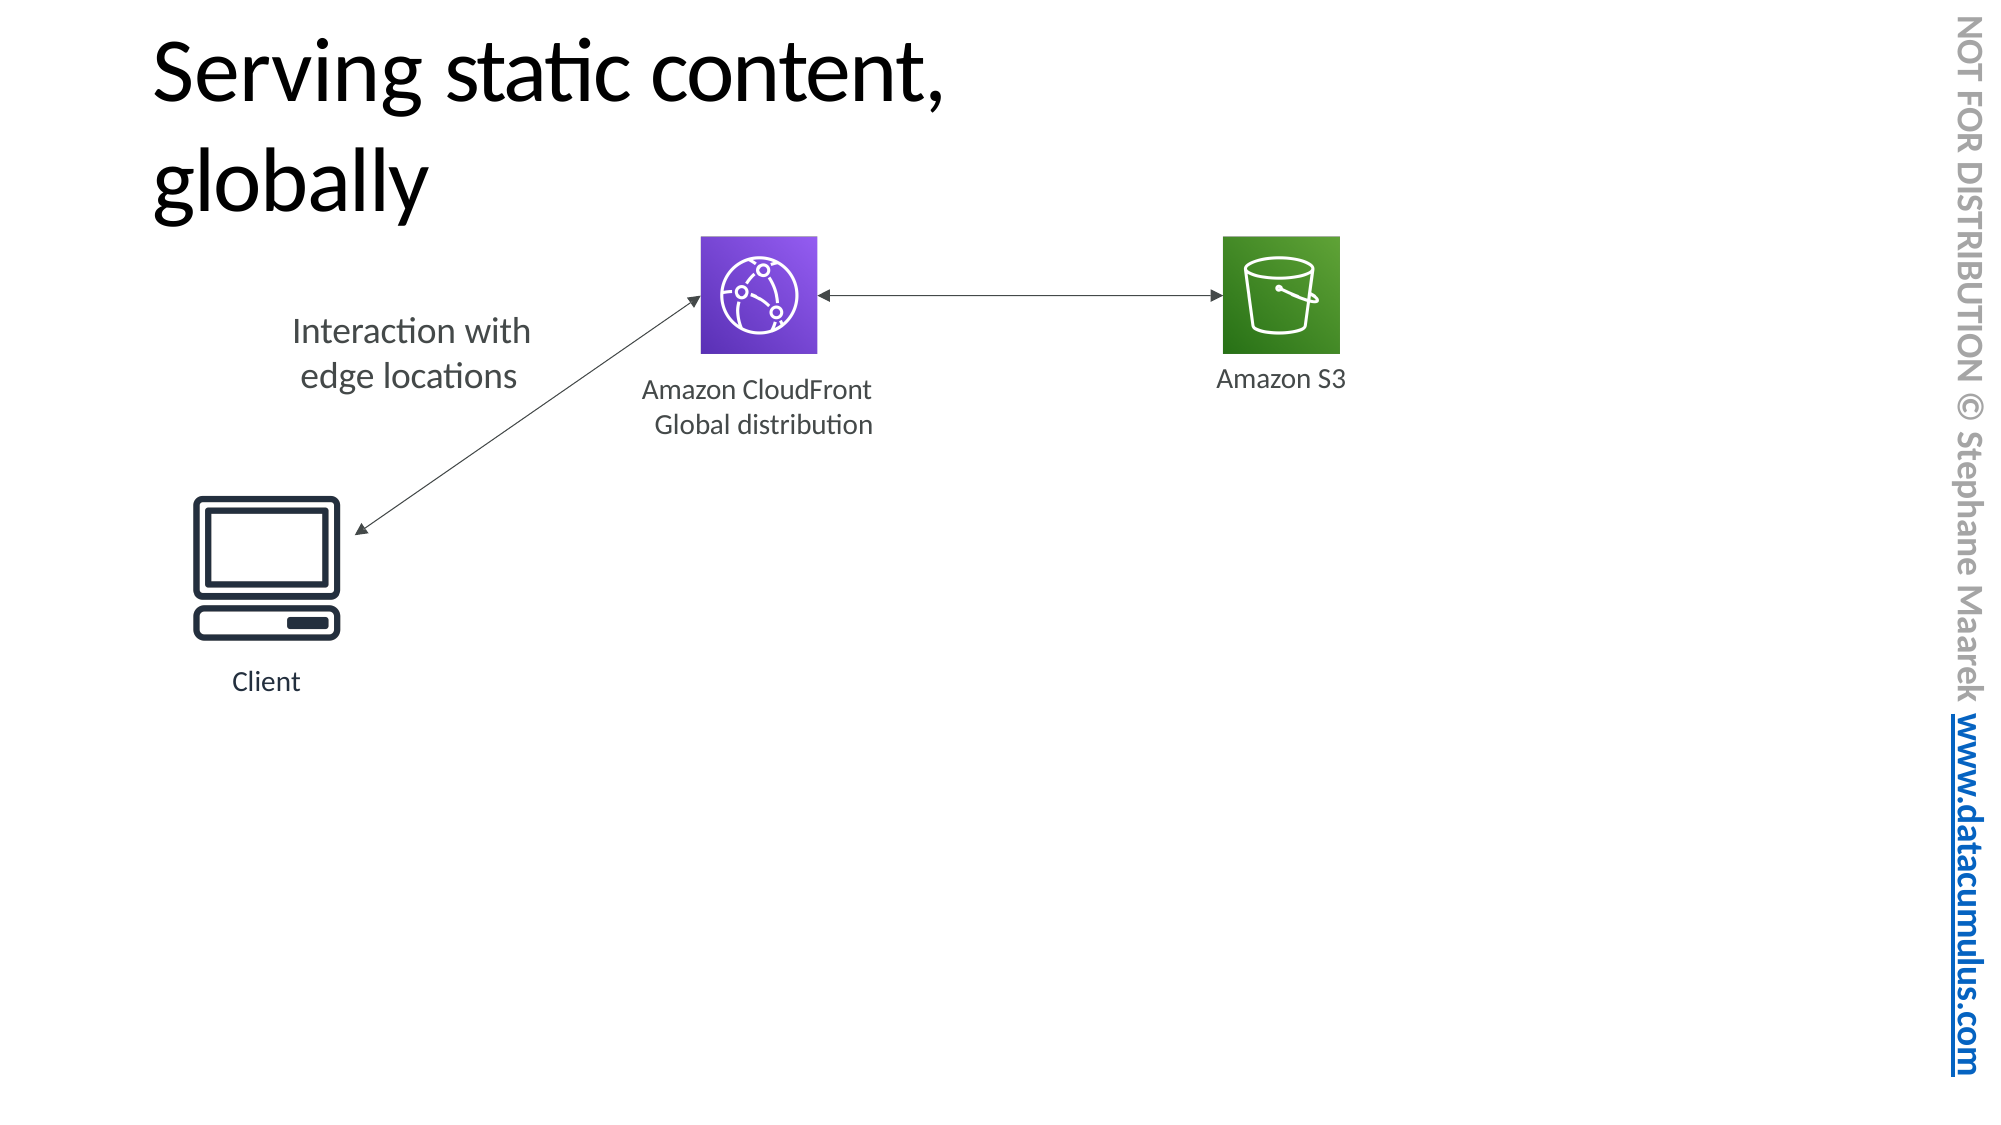

NOT FOR DISTRIBUTION © Stephane Maarek www.datacumulus.com
# Serving static content, globally

Interaction with  edge locations
Amazon S3
Amazon CloudFront  Global distribution

Client
© Stephane Maarek